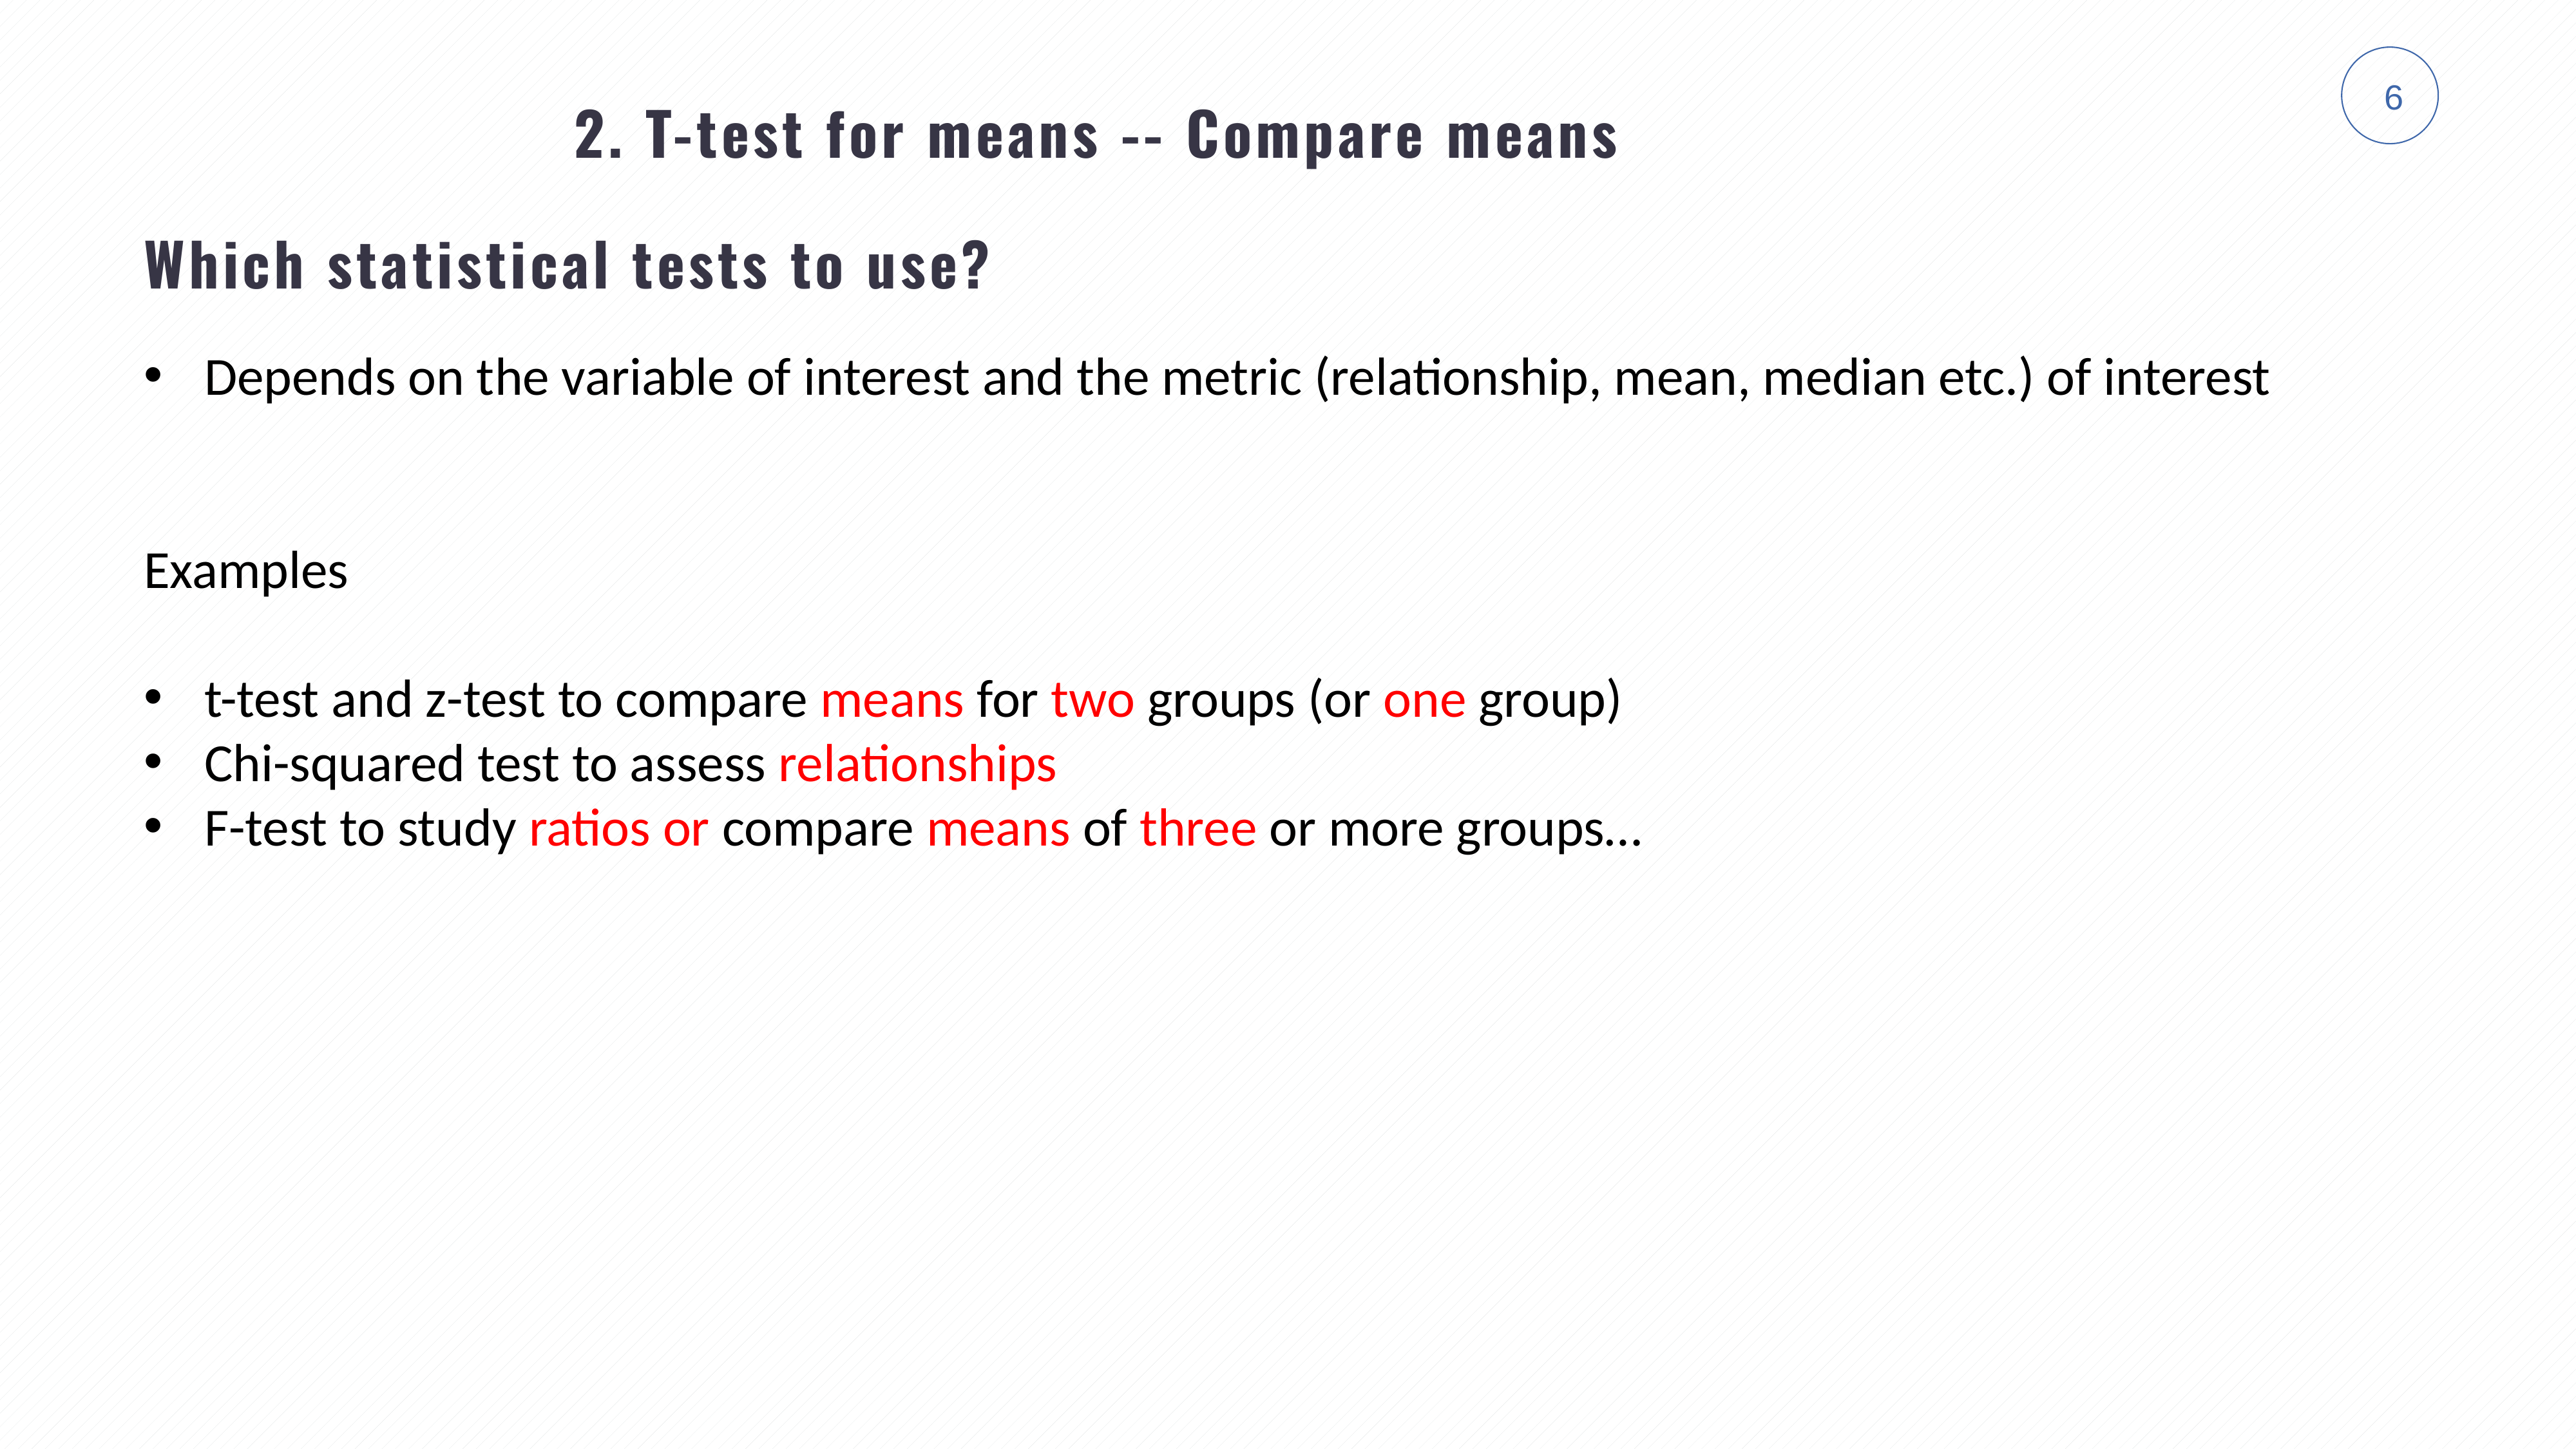

2. T-test for means -- Compare means
Which statistical tests to use?
Depends on the variable of interest and the metric (relationship, mean, median etc.) of interest

Examples

t-test and z-test to compare means for two groups (or one group)
Chi-squared test to assess relationships
F-test to study ratios or compare means of three or more groups…